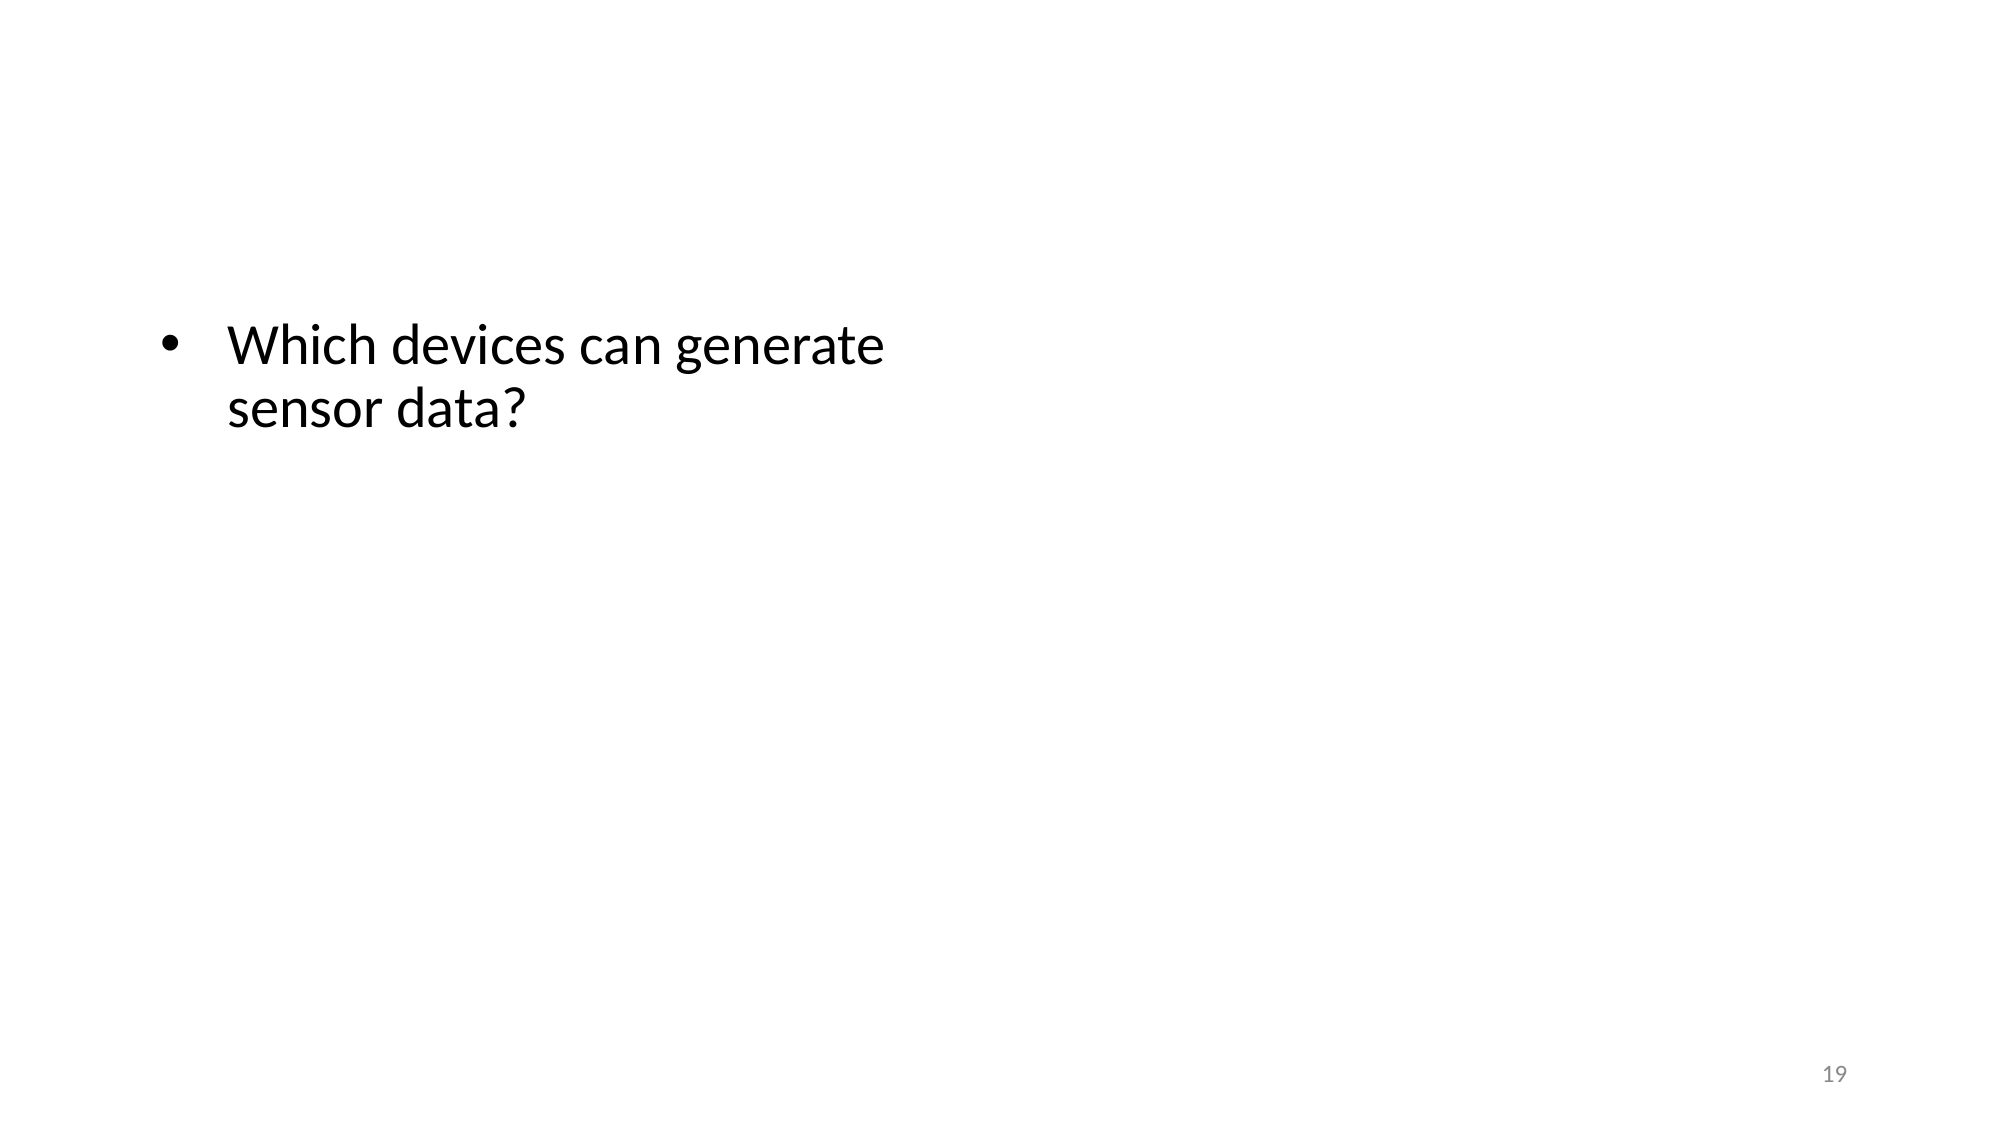

#
Which devices can generate sensor data?

19